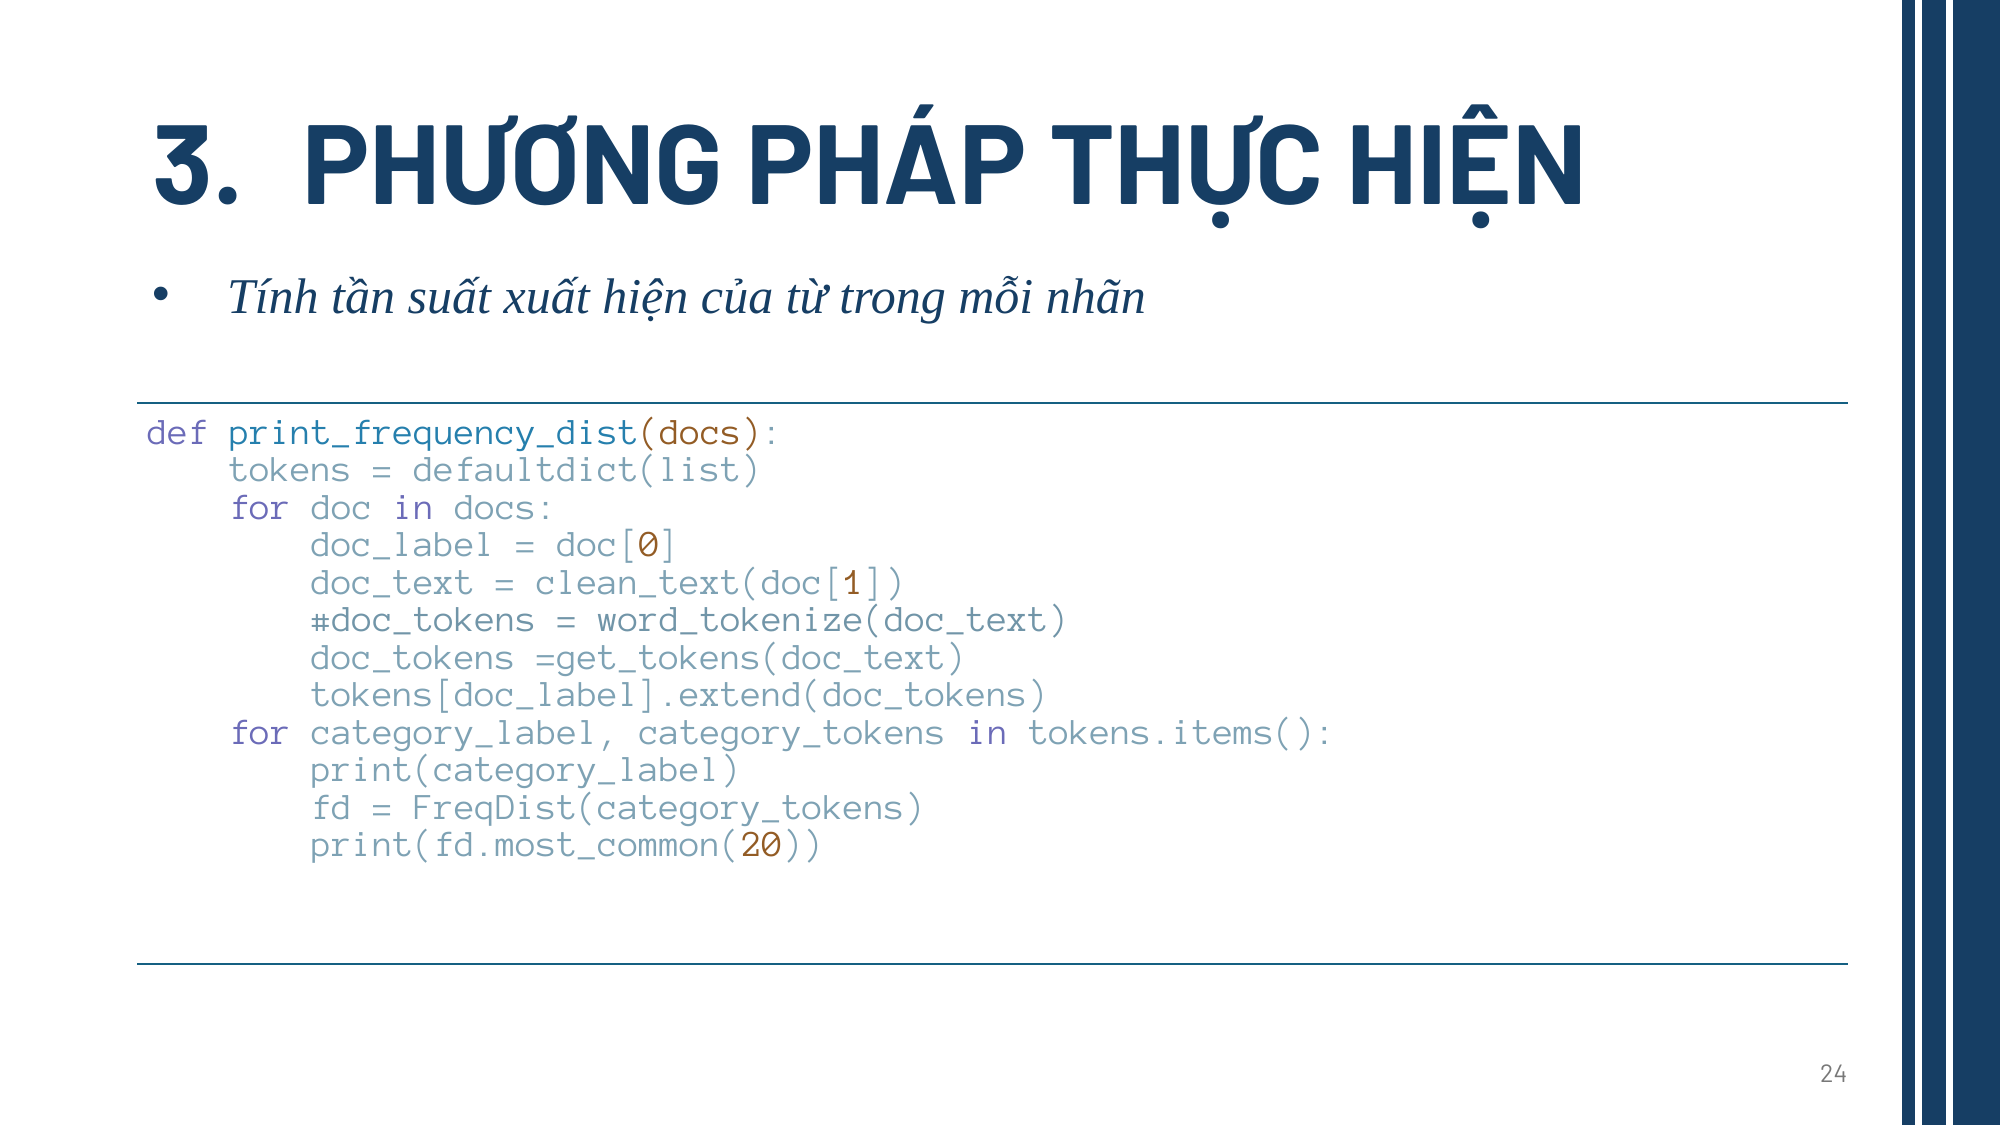

# PHƯƠNG PHÁP THỰC HIỆN
Tính tần suất xuất hiện của từ trong mỗi nhãn
| def print\_frequency\_dist(docs):     tokens = defaultdict(list)     for doc in docs:         doc\_label = doc[0]         doc\_text = clean\_text(doc[1])         #doc\_tokens = word\_tokenize(doc\_text)         doc\_tokens =get\_tokens(doc\_text)         tokens[doc\_label].extend(doc\_tokens)     for category\_label, category\_tokens in tokens.items():         print(category\_label)         fd = FreqDist(category\_tokens)         print(fd.most\_common(20)) |
| --- |
24